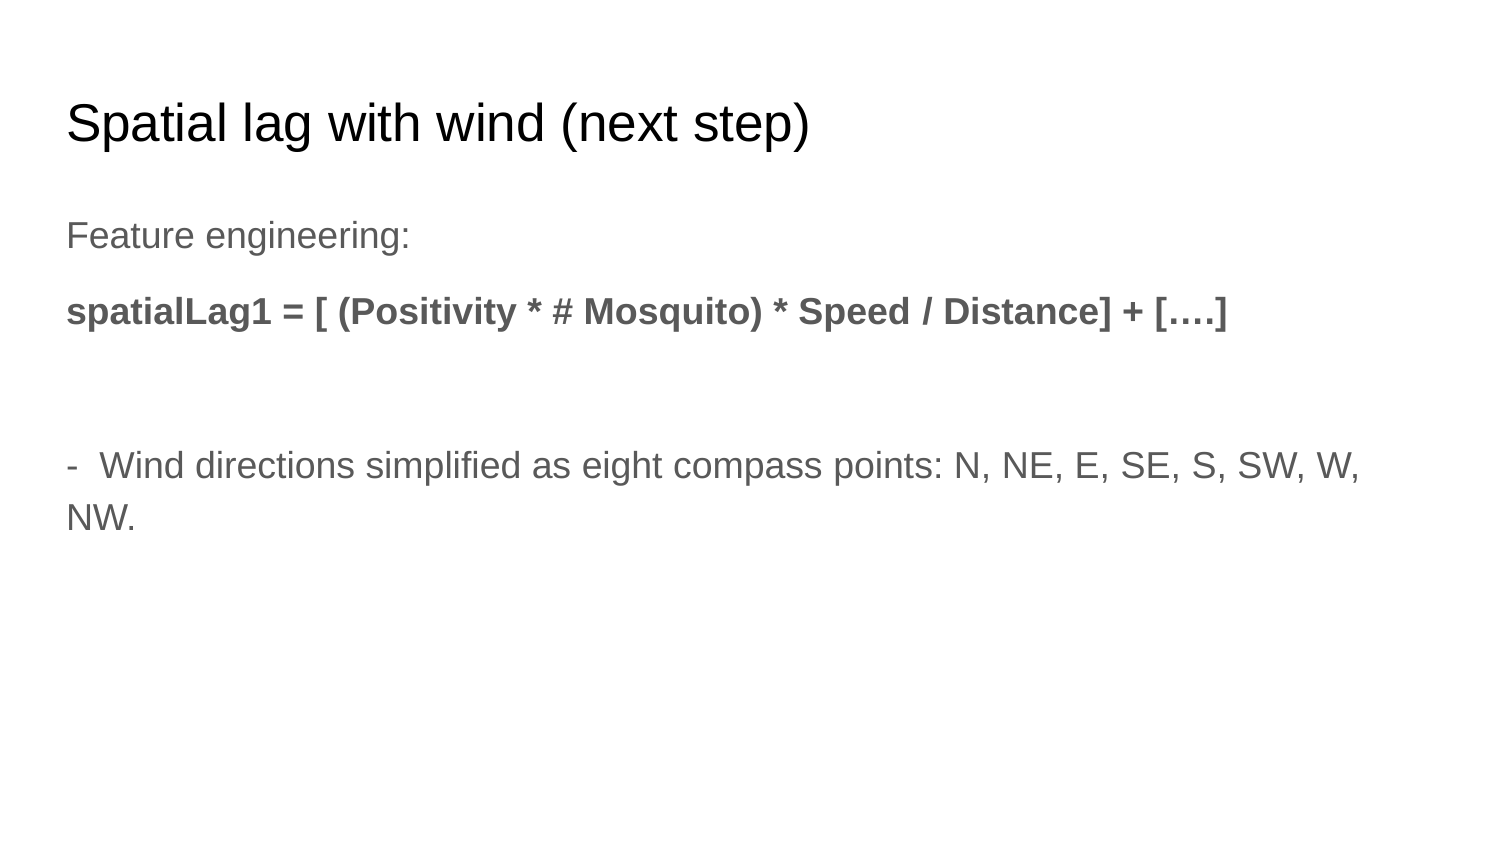

# Spatial lag with wind (next step)
Feature engineering:
spatialLag1 = [ (Positivity * # Mosquito) * Speed / Distance] + [….]

-  Wind directions simplified as eight compass points: N, NE, E, SE, S, SW, W, NW.